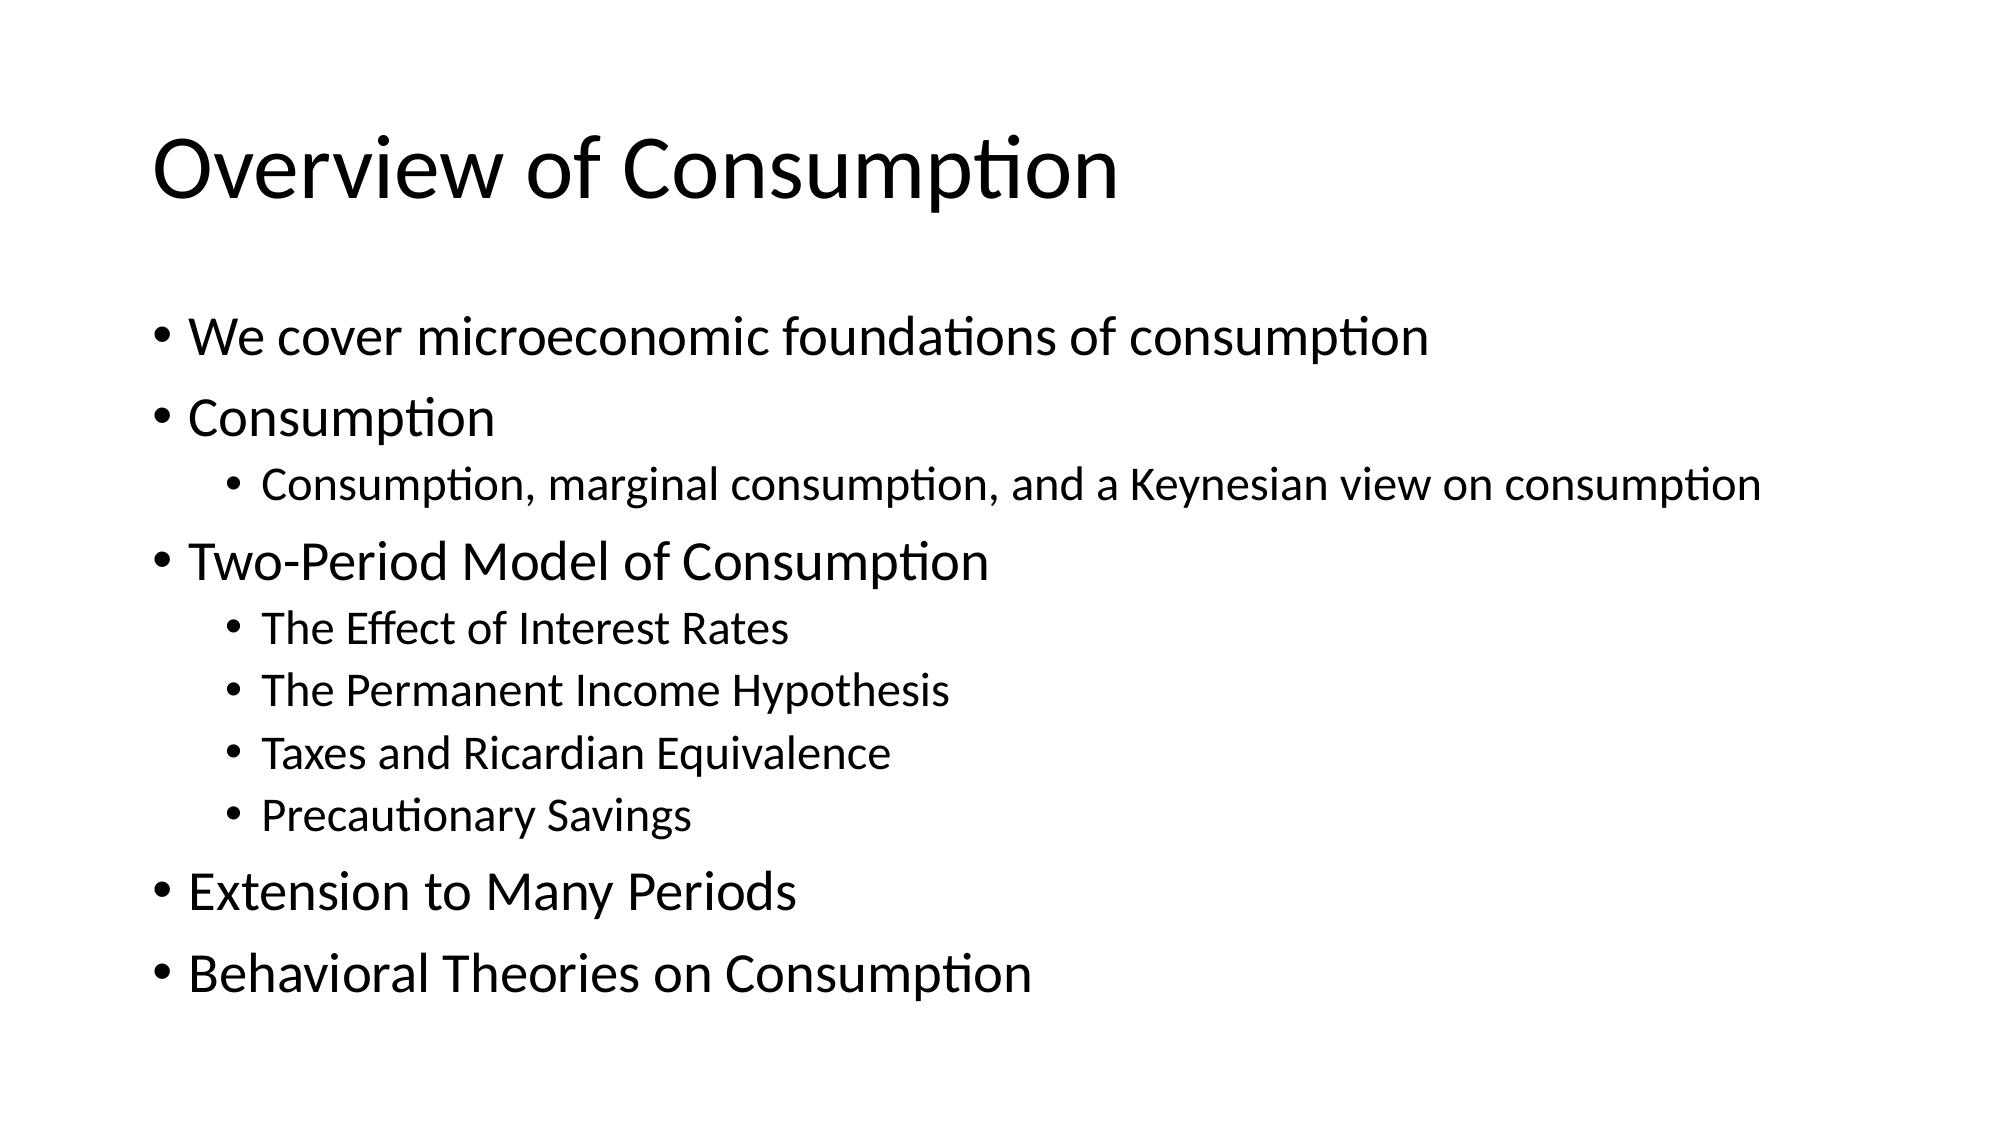

# Overview of Consumption
We cover microeconomic foundations of consumption
Consumption
Consumption, marginal consumption, and a Keynesian view on consumption
Two-Period Model of Consumption
The Effect of Interest Rates
The Permanent Income Hypothesis
Taxes and Ricardian Equivalence
Precautionary Savings
Extension to Many Periods
Behavioral Theories on Consumption